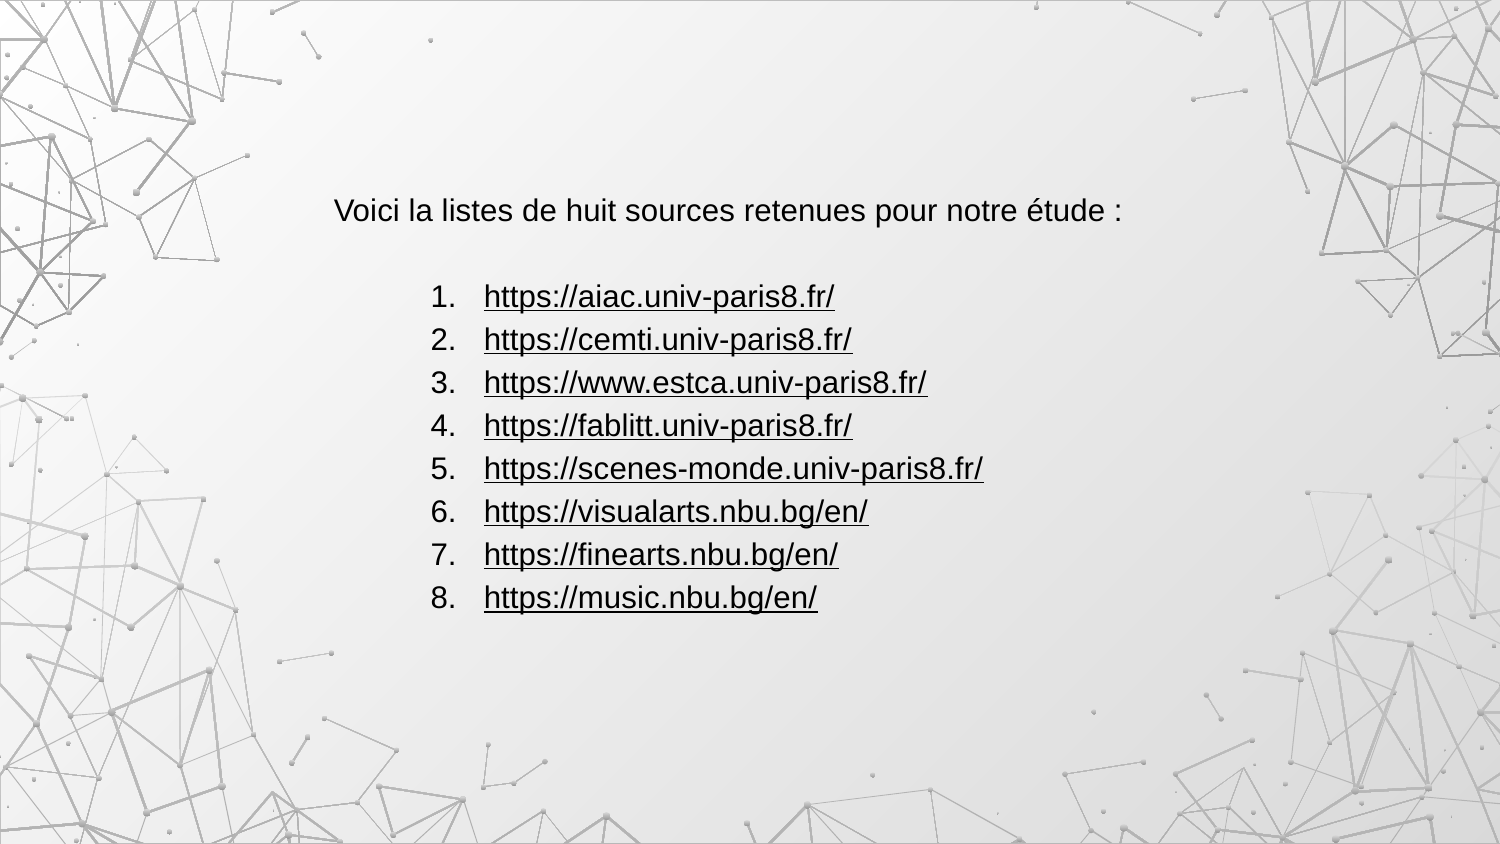

Voici la listes de huit sources retenues pour notre étude :

https://aiac.univ-paris8.fr/
https://cemti.univ-paris8.fr/
https://www.estca.univ-paris8.fr/
https://fablitt.univ-paris8.fr/
https://scenes-monde.univ-paris8.fr/
https://visualarts.nbu.bg/en/
https://finearts.nbu.bg/en/
https://music.nbu.bg/en/